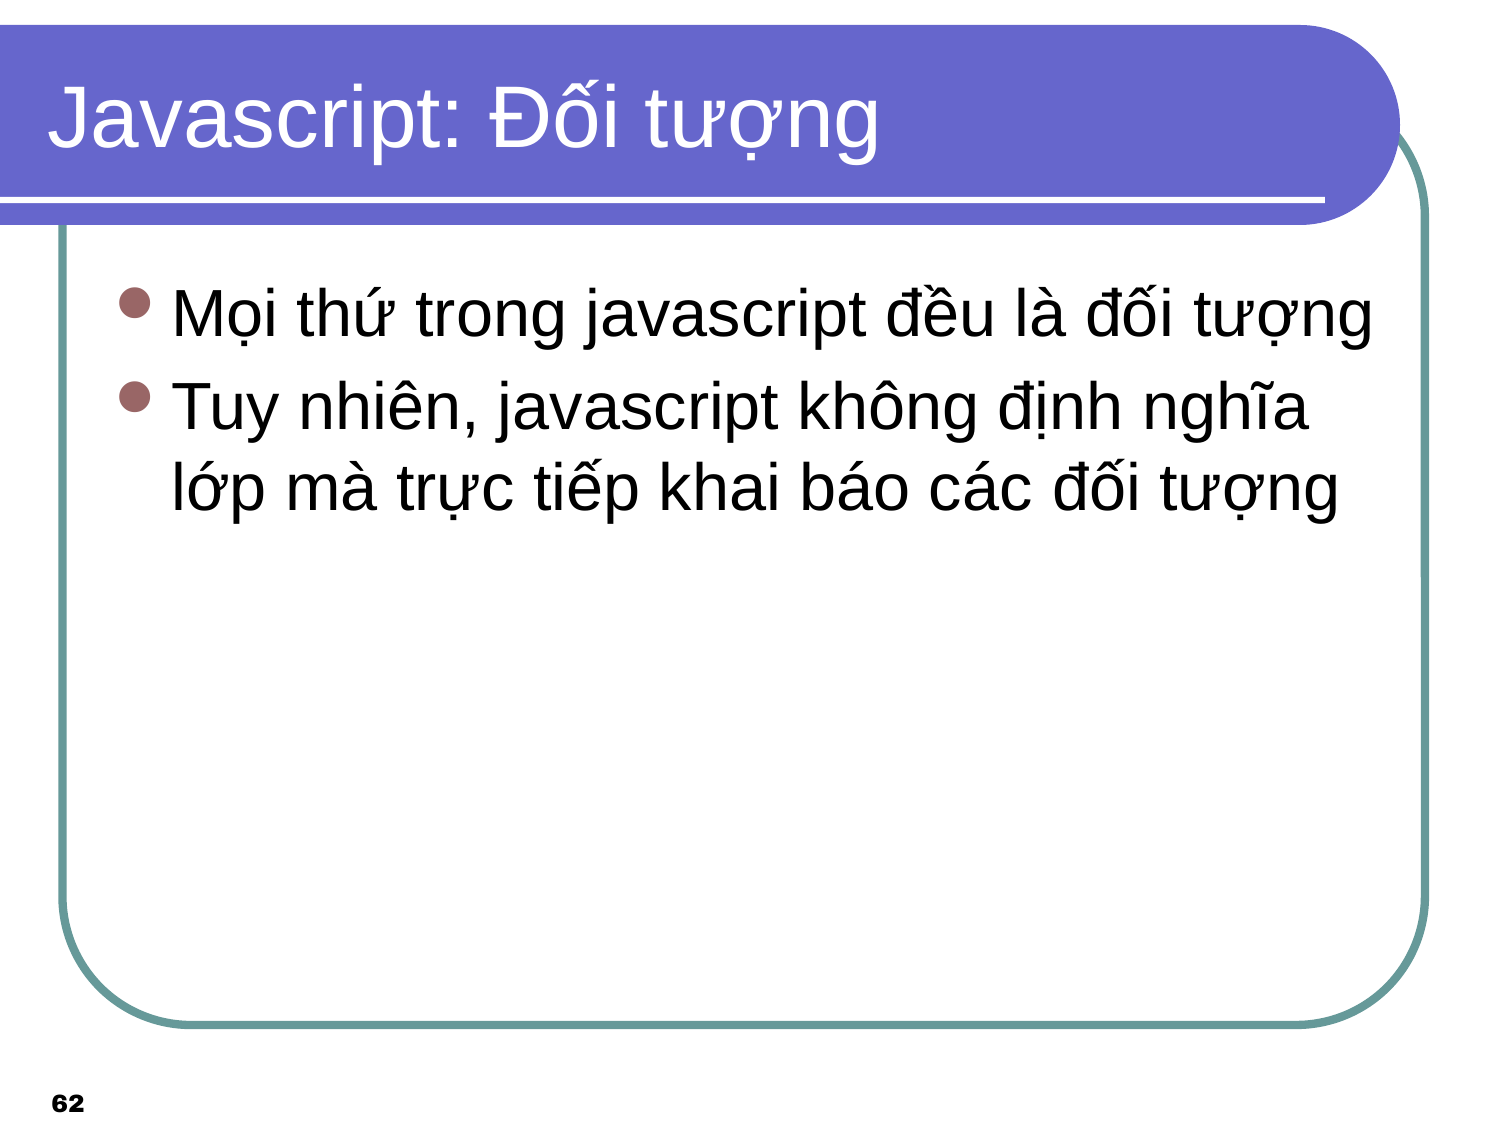

# Javascript: Đối tượng
Mọi thứ trong javascript đều là đối tượng
Tuy nhiên, javascript không định nghĩa lớp mà trực tiếp khai báo các đối tượng
62